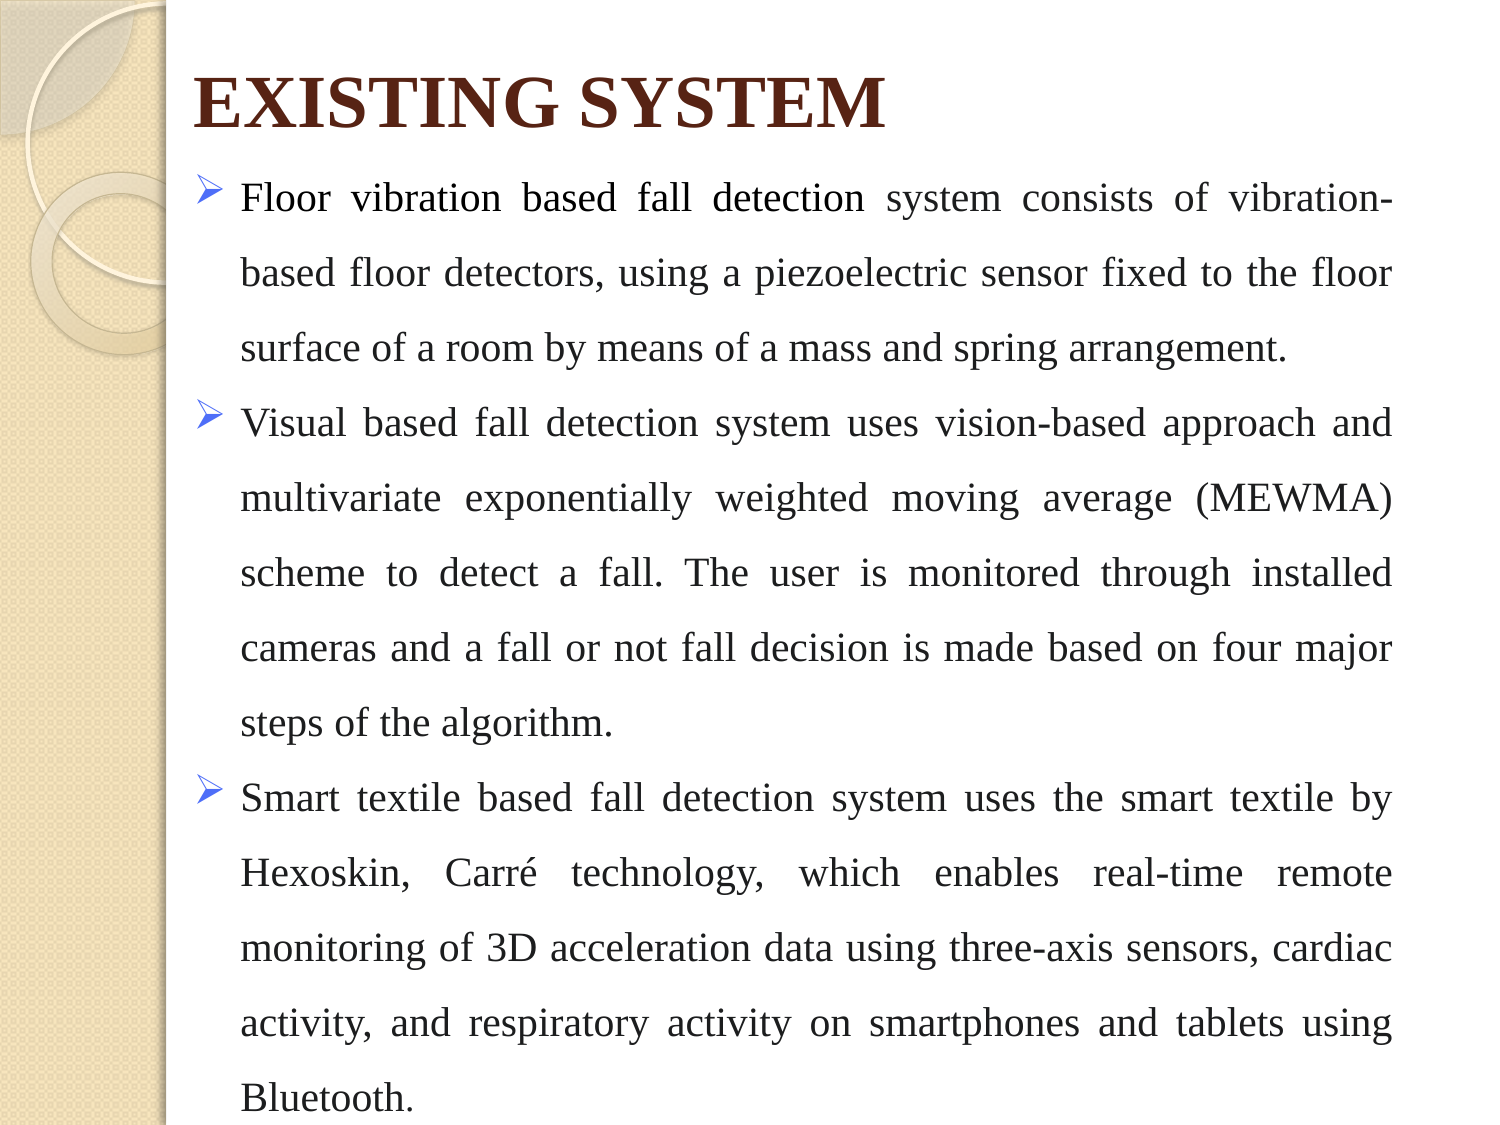

# EXISTING SYSTEM
Floor vibration based fall detection system consists of vibration-based floor detectors, using a piezoelectric sensor fixed to the floor surface of a room by means of a mass and spring arrangement.
Visual based fall detection system uses vision-based approach and multivariate exponentially weighted moving average (MEWMA) scheme to detect a fall. The user is monitored through installed cameras and a fall or not fall decision is made based on four major steps of the algorithm.
Smart textile based fall detection system uses the smart textile by Hexoskin, Carré technology, which enables real-time remote monitoring of 3D acceleration data using three-axis sensors, cardiac activity, and respiratory activity on smartphones and tablets using Bluetooth.